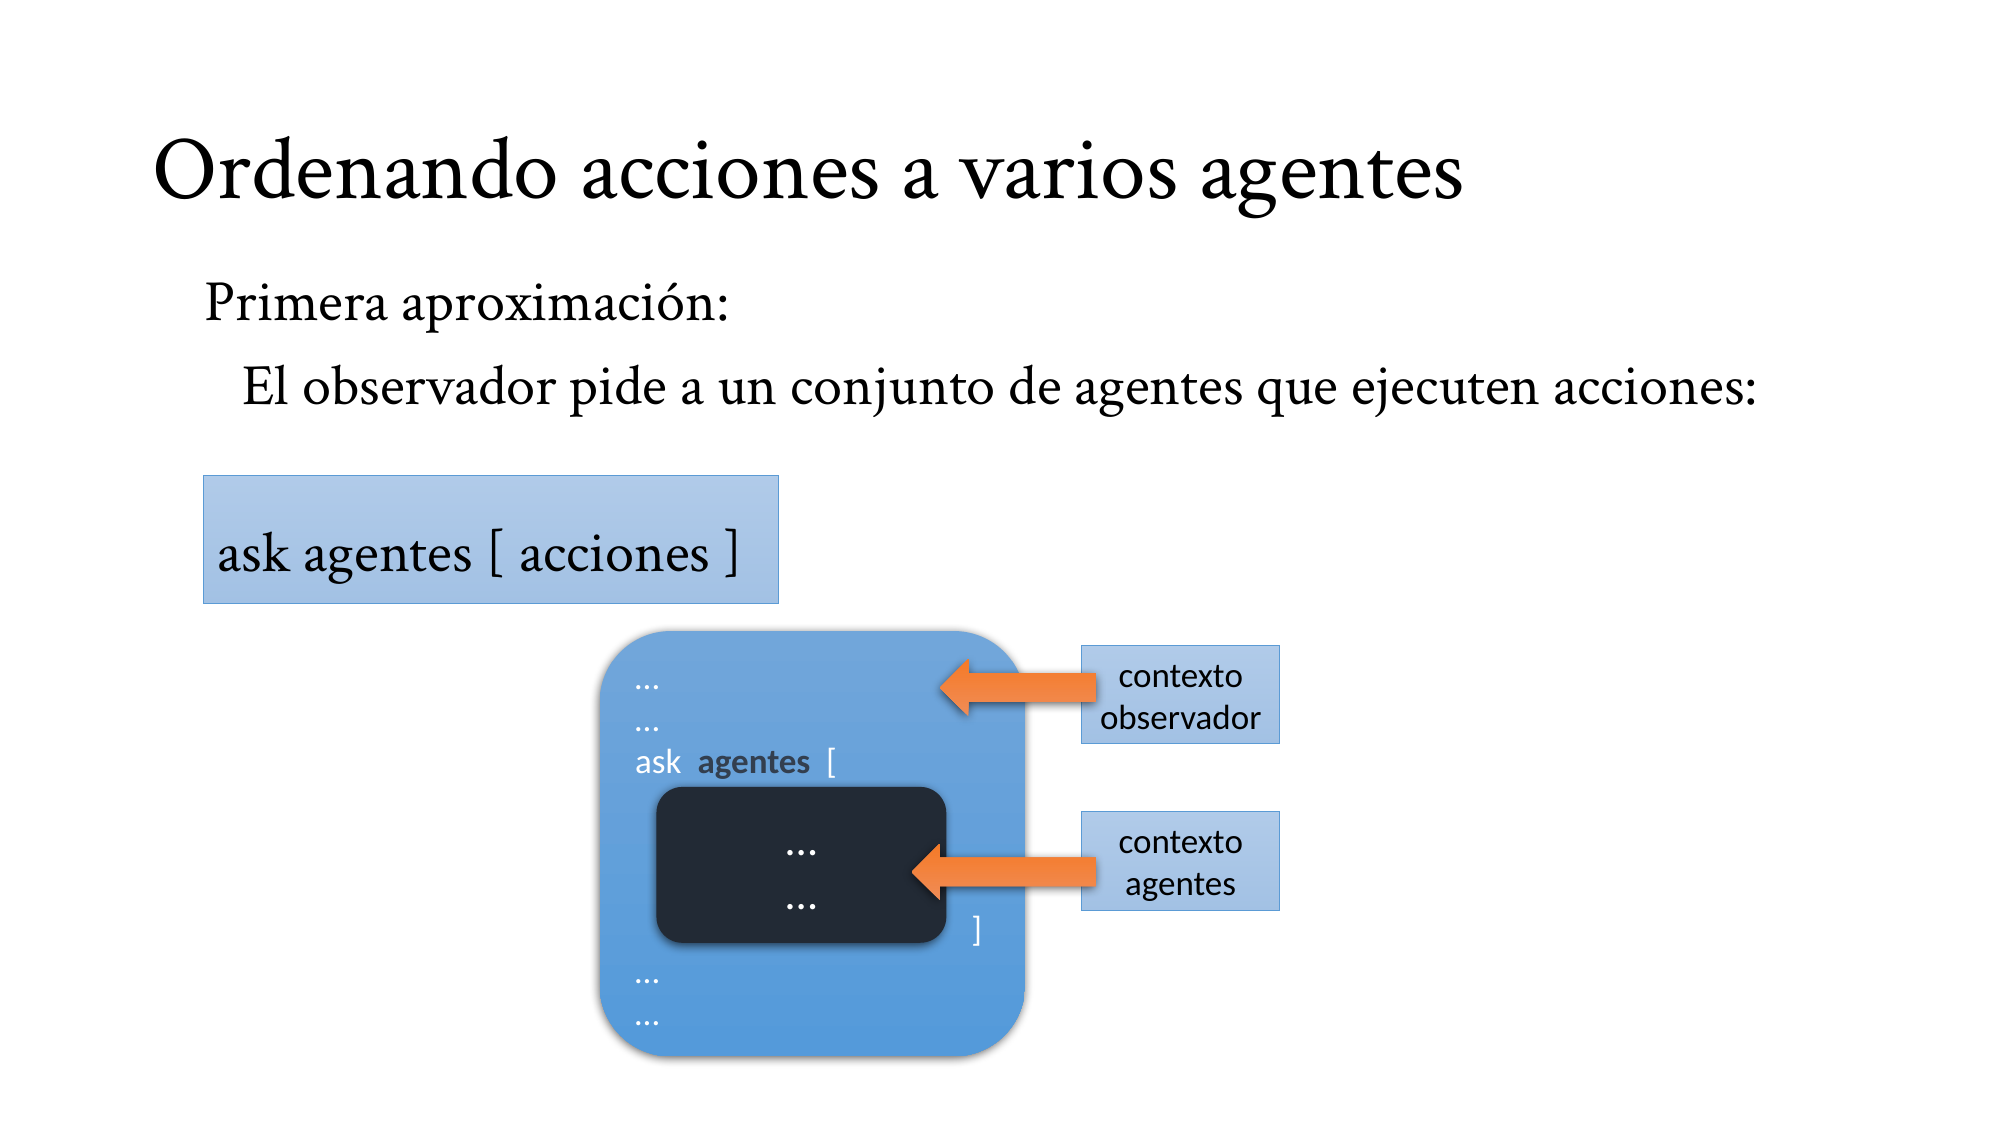

# Ordenando acciones a varios agentes
Primera aproximación:
El observador pide a un conjunto de agentes que ejecuten acciones:

 ask agentes [ acciones ]

…
…
ask  agentes  [

                                          ]
…
…
contexto observador

…
…
contexto agentes